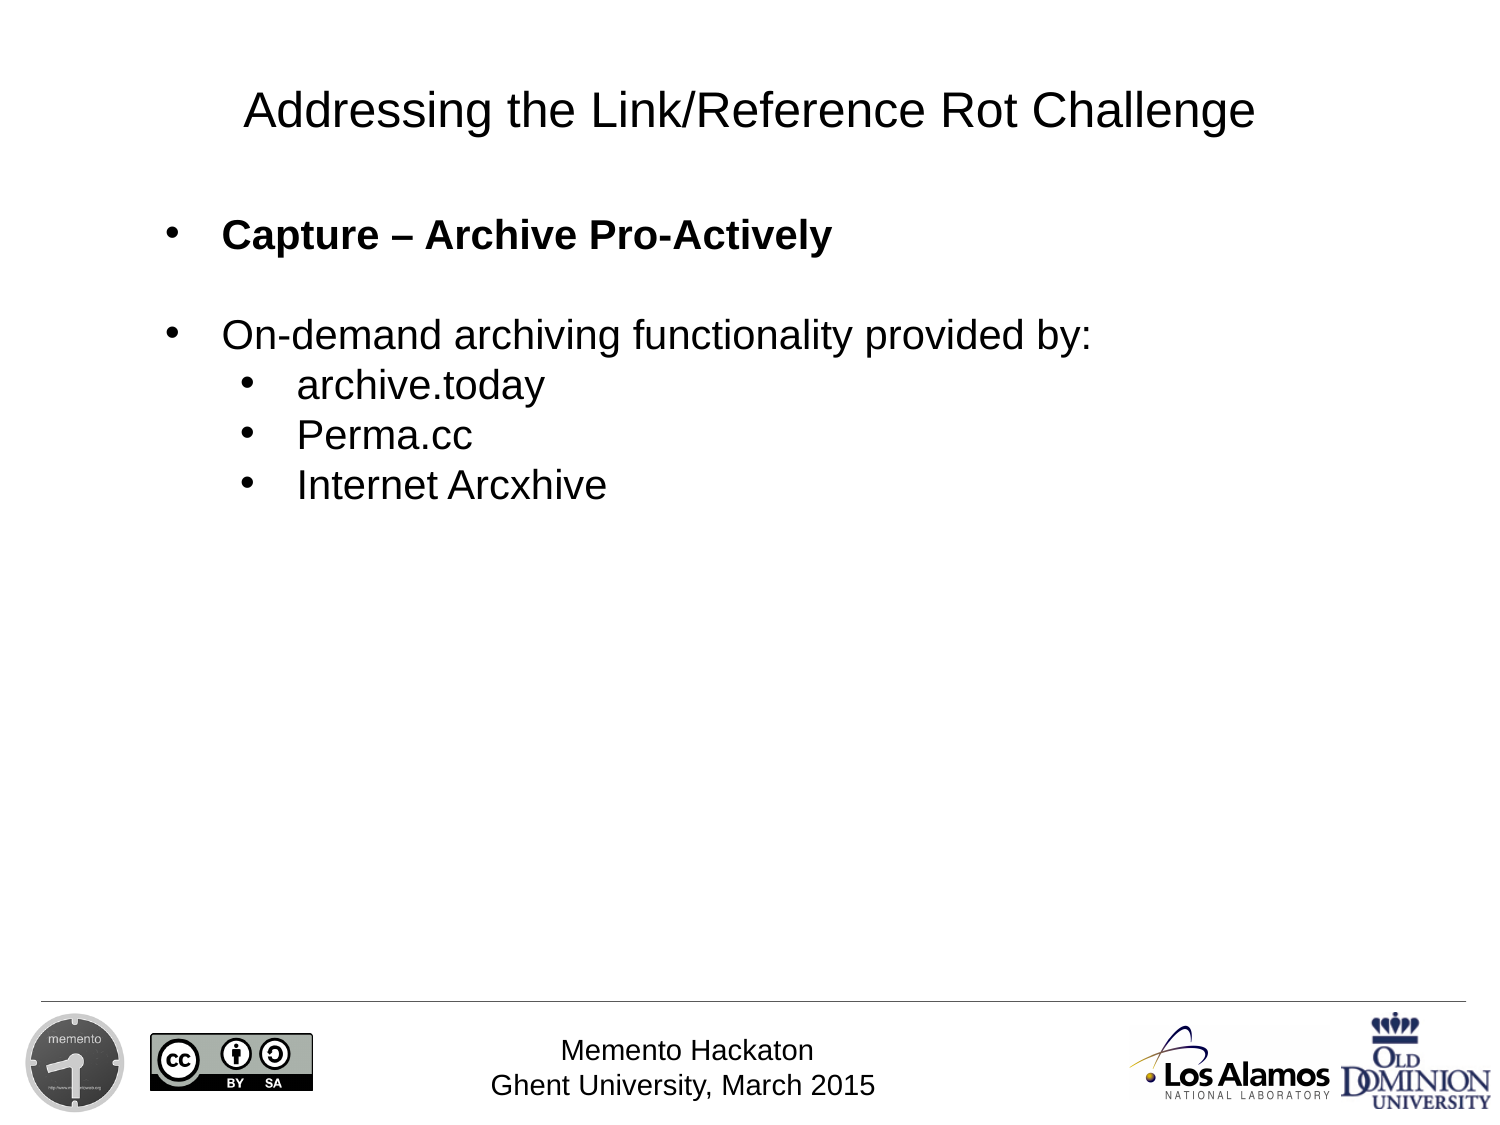

# Addressing the Link/Reference Rot Challenge
Capture – Archive Pro-Actively

On-demand archiving functionality provided by:
archive.today
Perma.cc
Internet Arcxhive